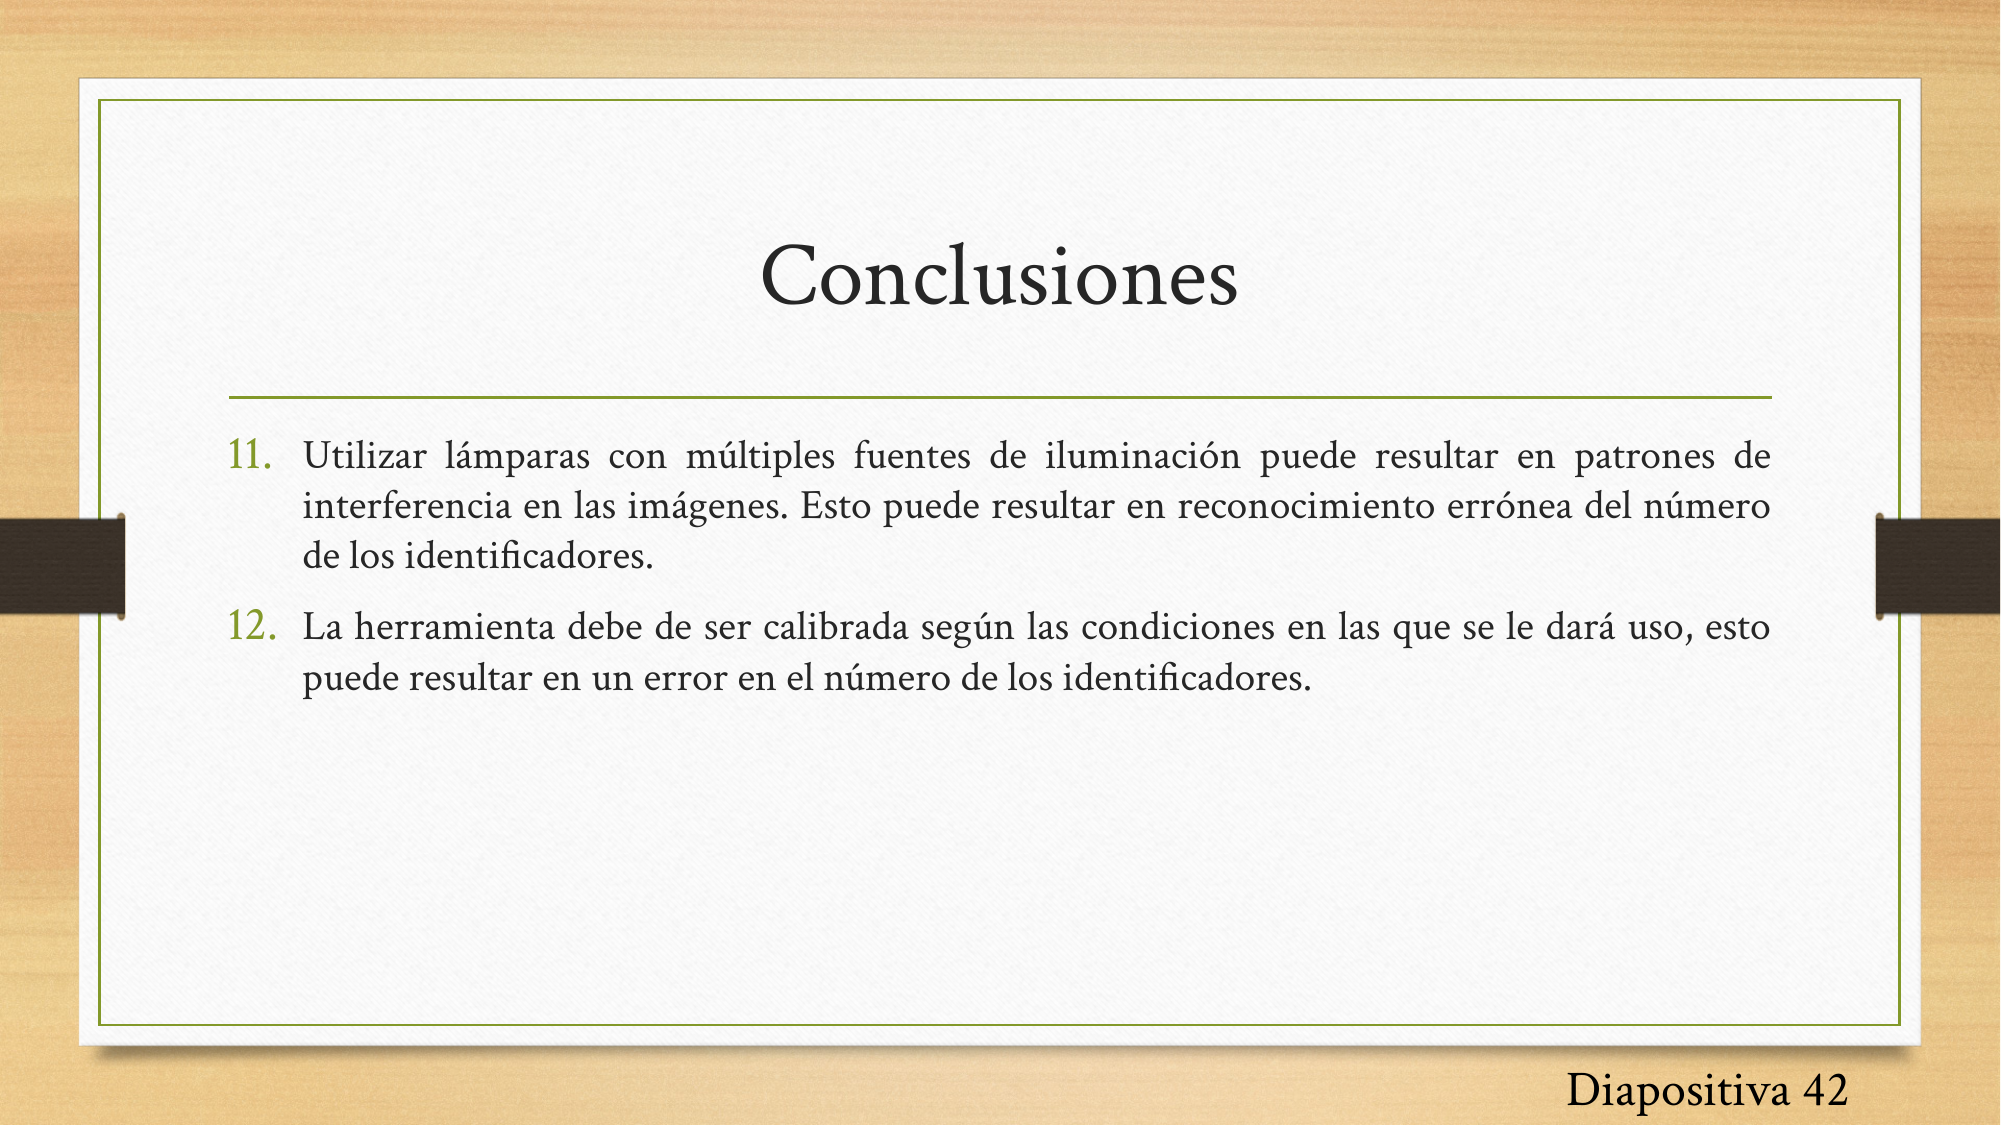

# Conclusiones
Utilizar lámparas con múltiples fuentes de iluminación puede resultar en patrones de interferencia en las imágenes. Esto puede resultar en reconocimiento errónea del número de los identificadores.
La herramienta debe de ser calibrada según las condiciones en las que se le dará uso, esto puede resultar en un error en el número de los identificadores.
Diapositiva 42